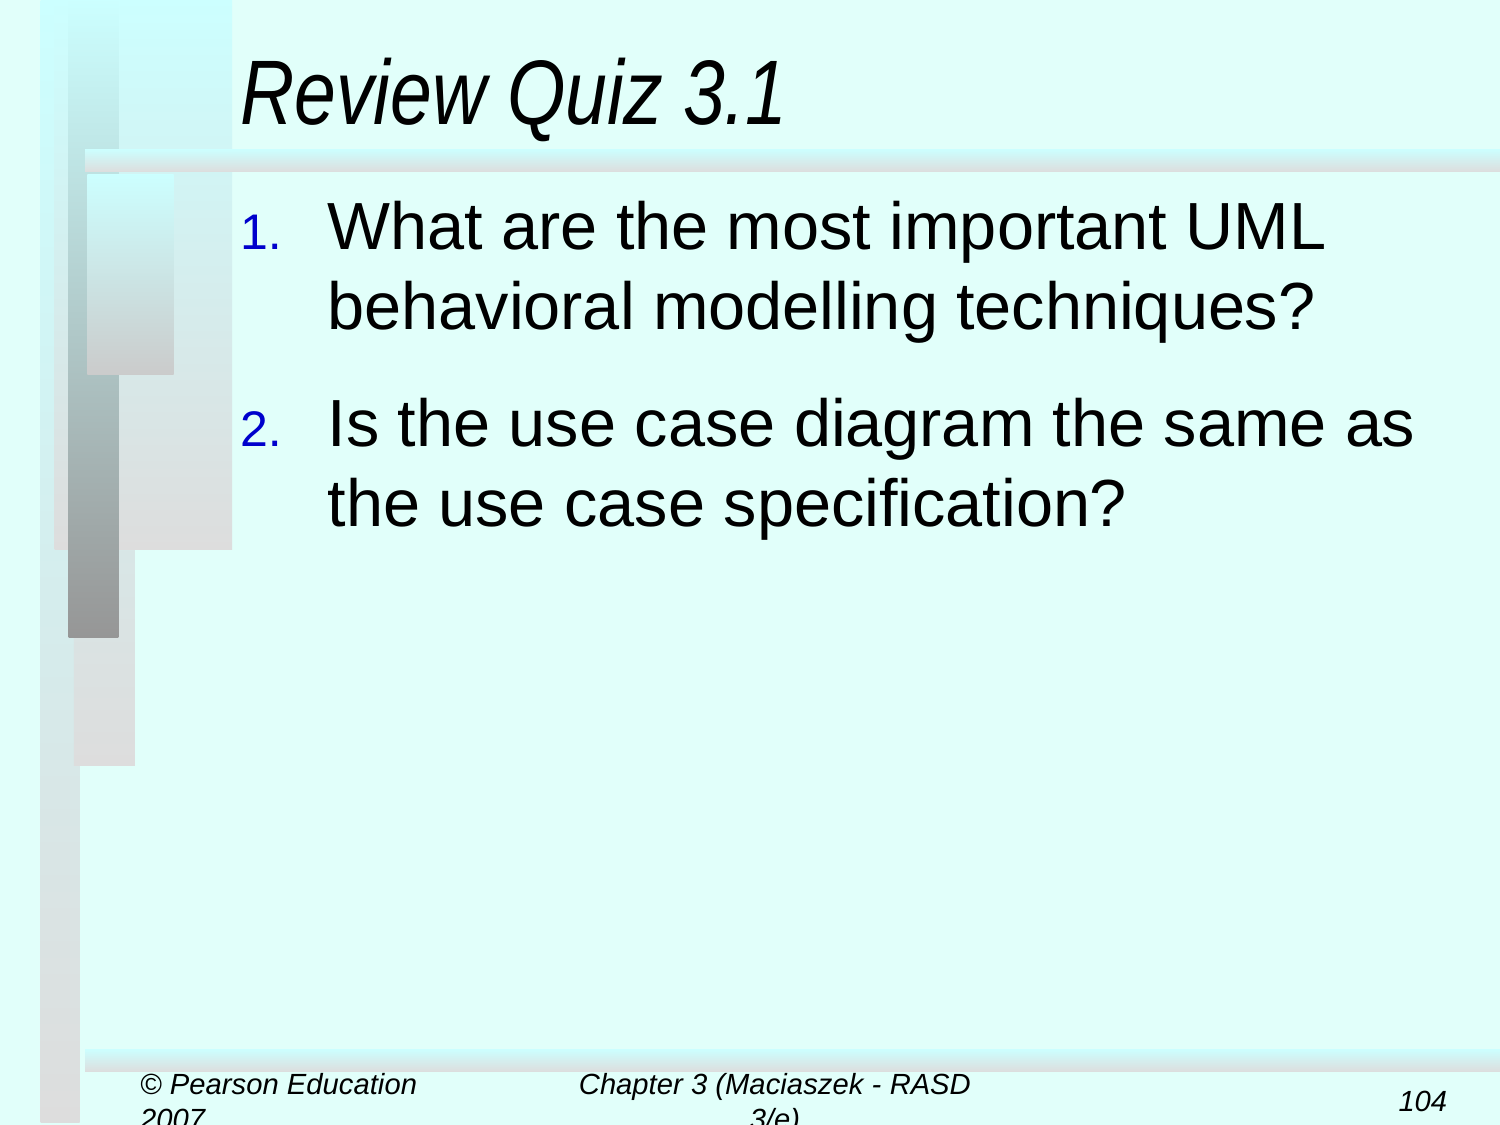

# Review Quiz 3.1
What are the most important UML behavioral modelling techniques?
Is the use case diagram the same as the use case specification?
© Pearson Education 2007
Chapter 3 (Maciaszek - RASD 3/e)
104